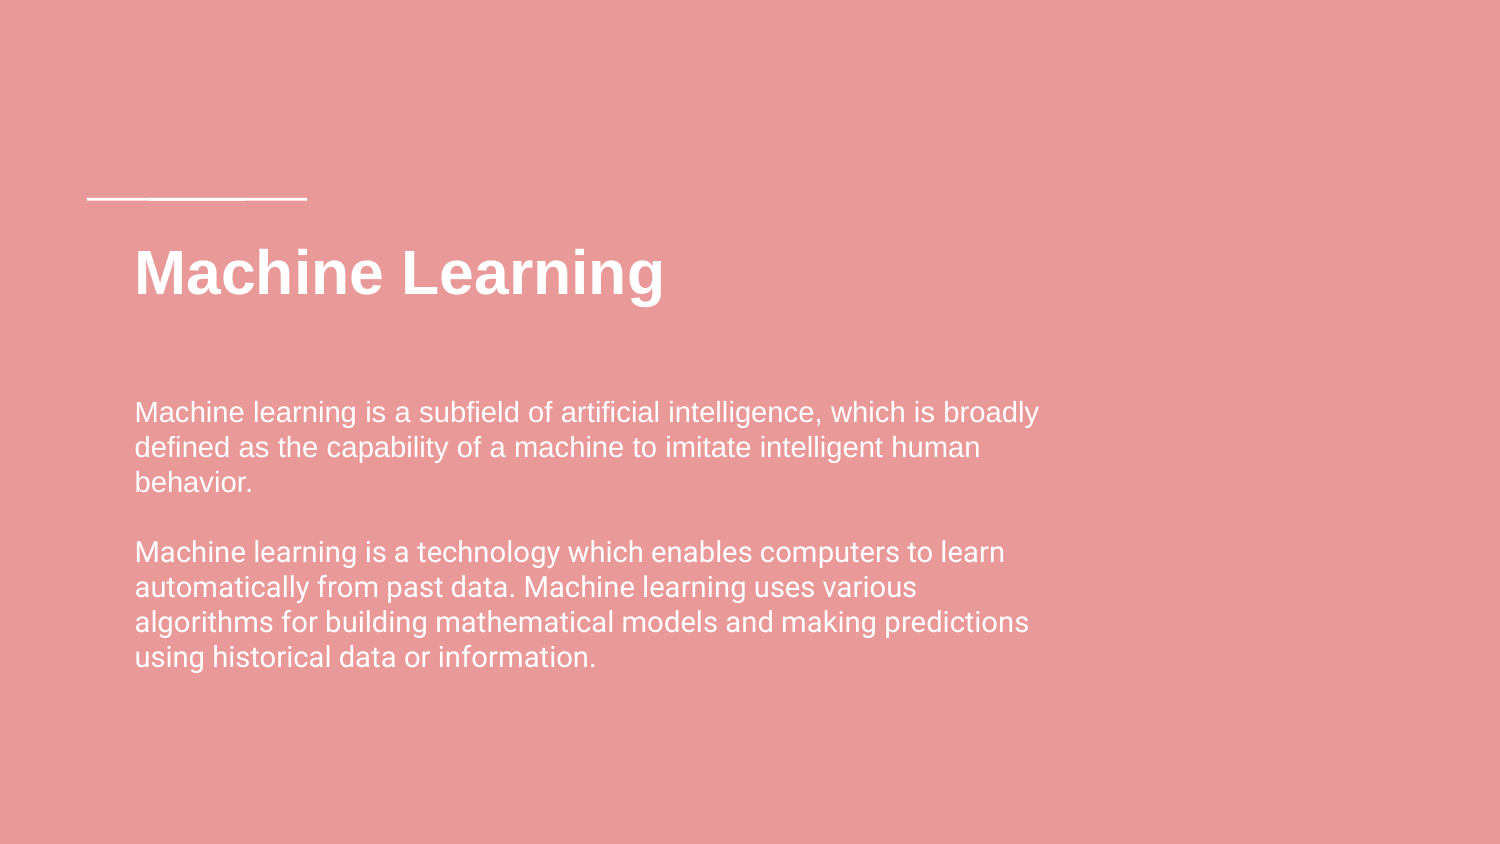

# Machine Learning
Machine learning is a subfield of artificial intelligence, which is broadly defined as the capability of a machine to imitate intelligent human behavior.

Machine learning is a technology which enables computers to learn automatically from past data. Machine learning uses various algorithms for building mathematical models and making predictions using historical data or information.